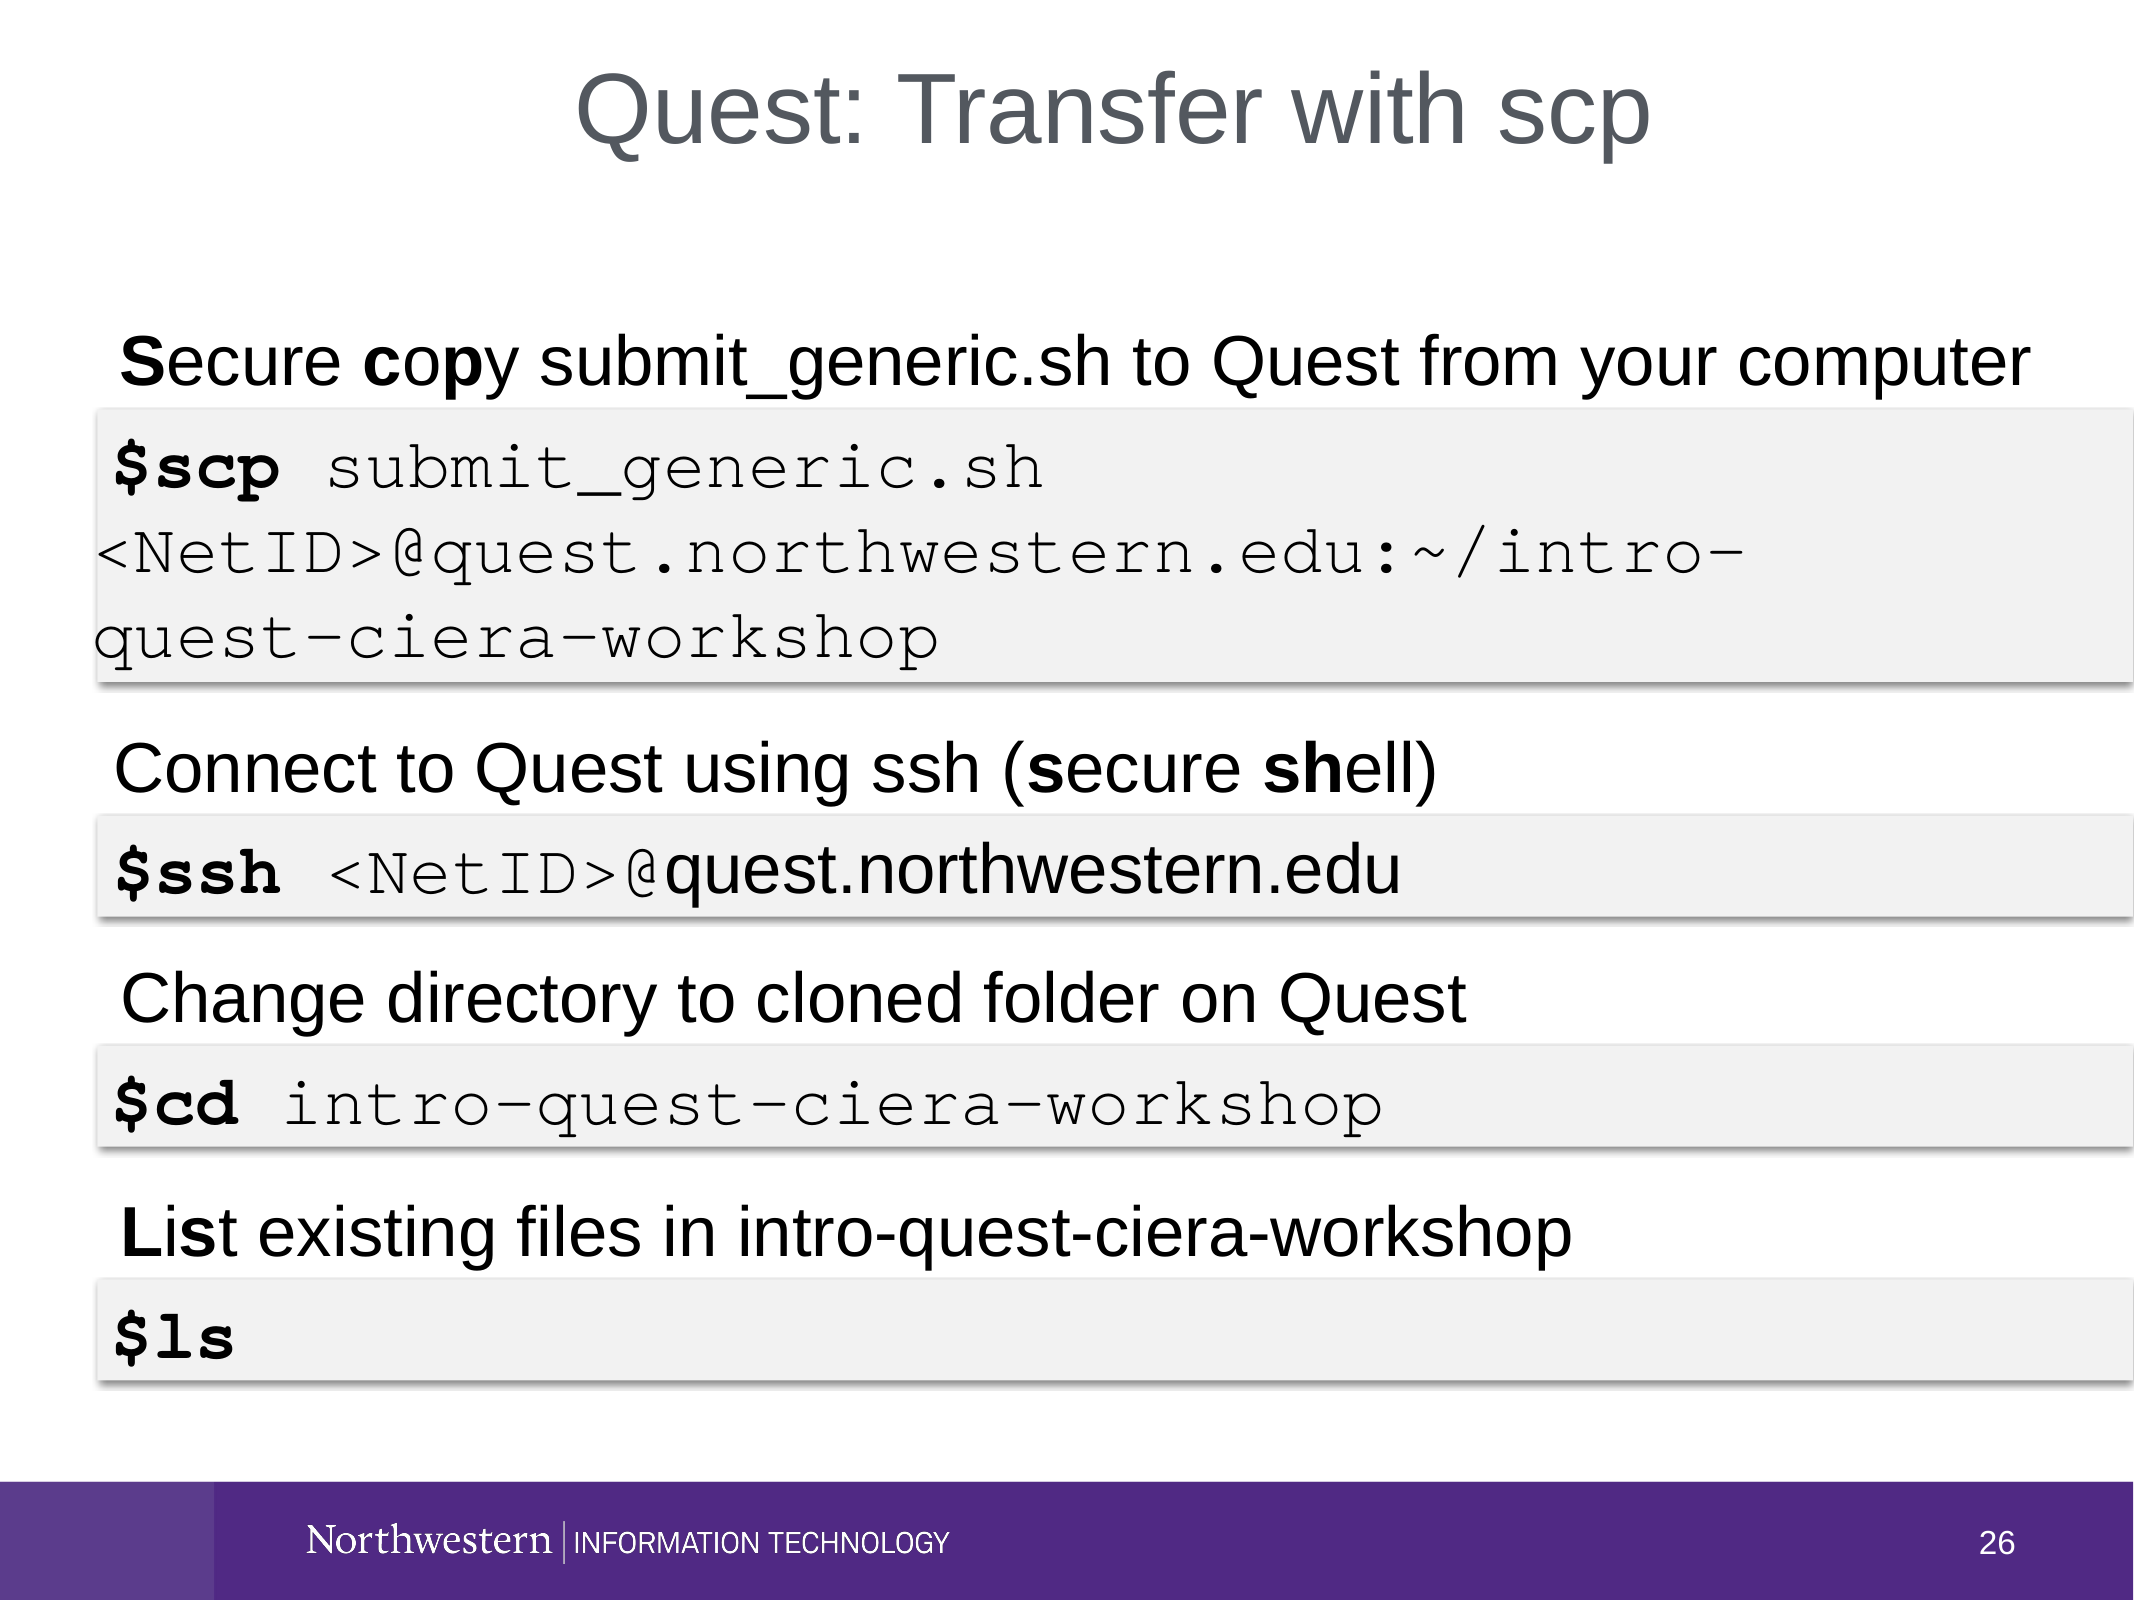

Quest: Transfer with scp
Secure copy submit_generic.sh to Quest from your computer
 $scp submit_generic.sh <NetID>@quest.northwestern.edu:~/intro-quest-ciera-workshop

Connect to Quest using ssh (secure shell)
$ssh <NetID>@quest.northwestern.edu

Change directory to cloned folder on Quest

 $cd intro-quest-ciera-workshop
List existing files in intro-quest-ciera-workshop

 $ls
26